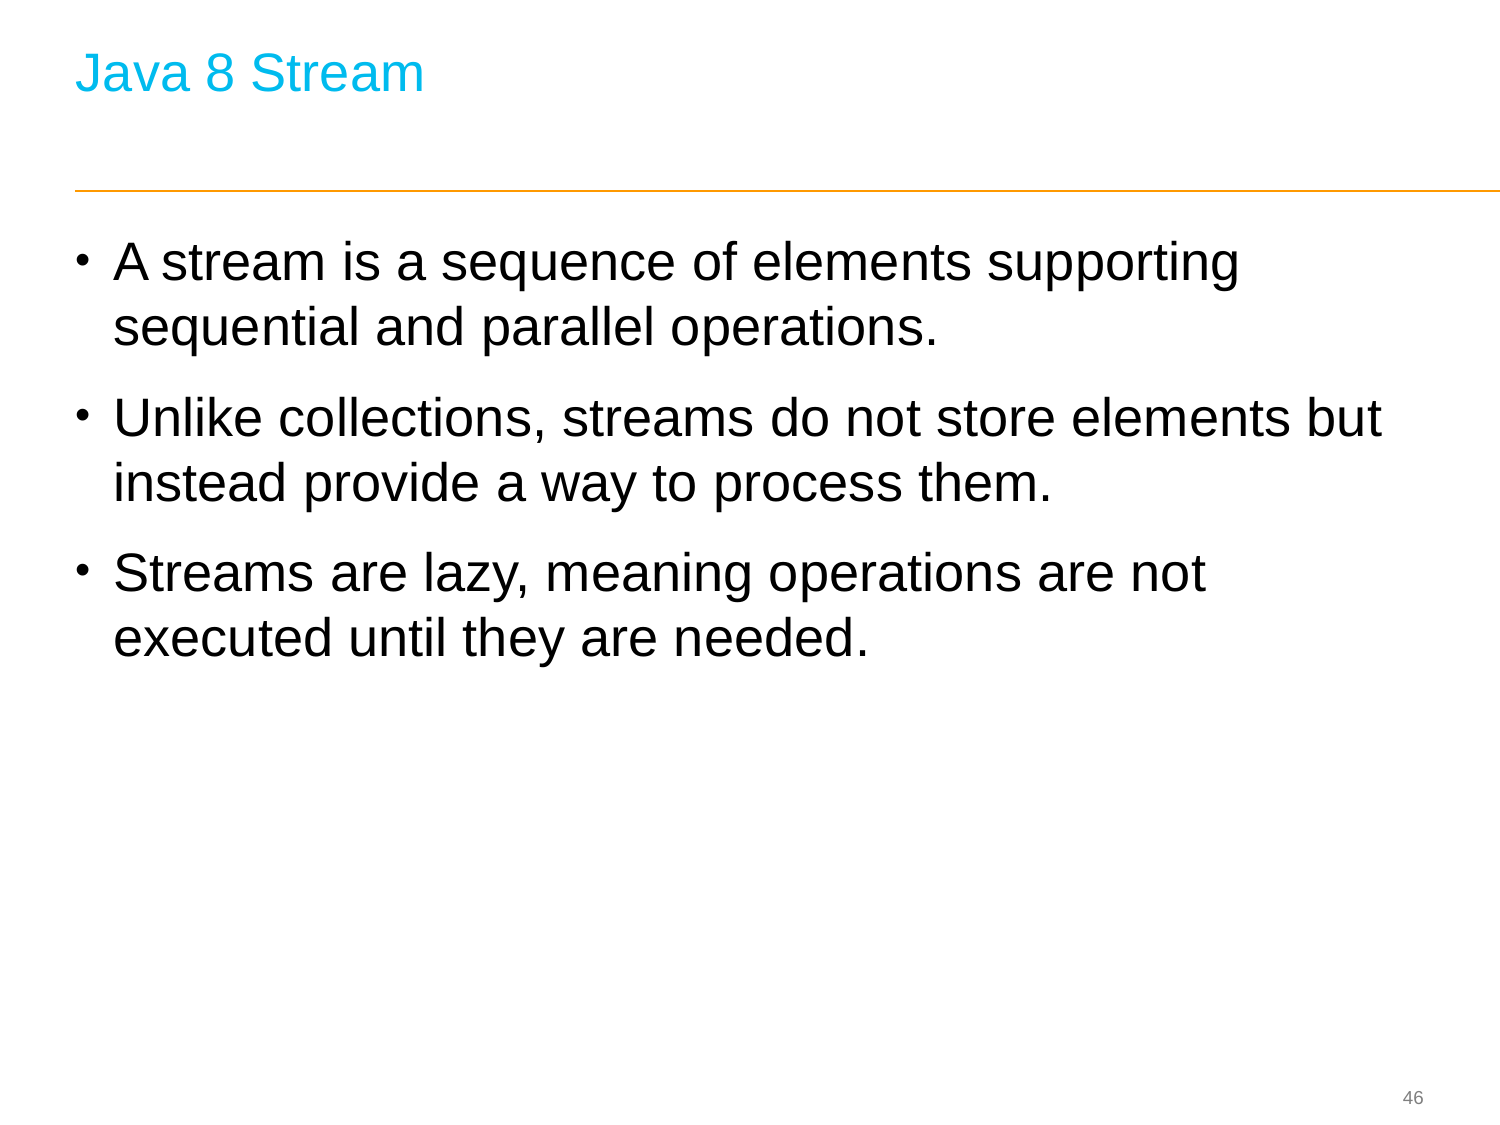

# Java 8 Stream
A stream is a sequence of elements supporting sequential and parallel operations.
Unlike collections, streams do not store elements but instead provide a way to process them.
Streams are lazy, meaning operations are not executed until they are needed.